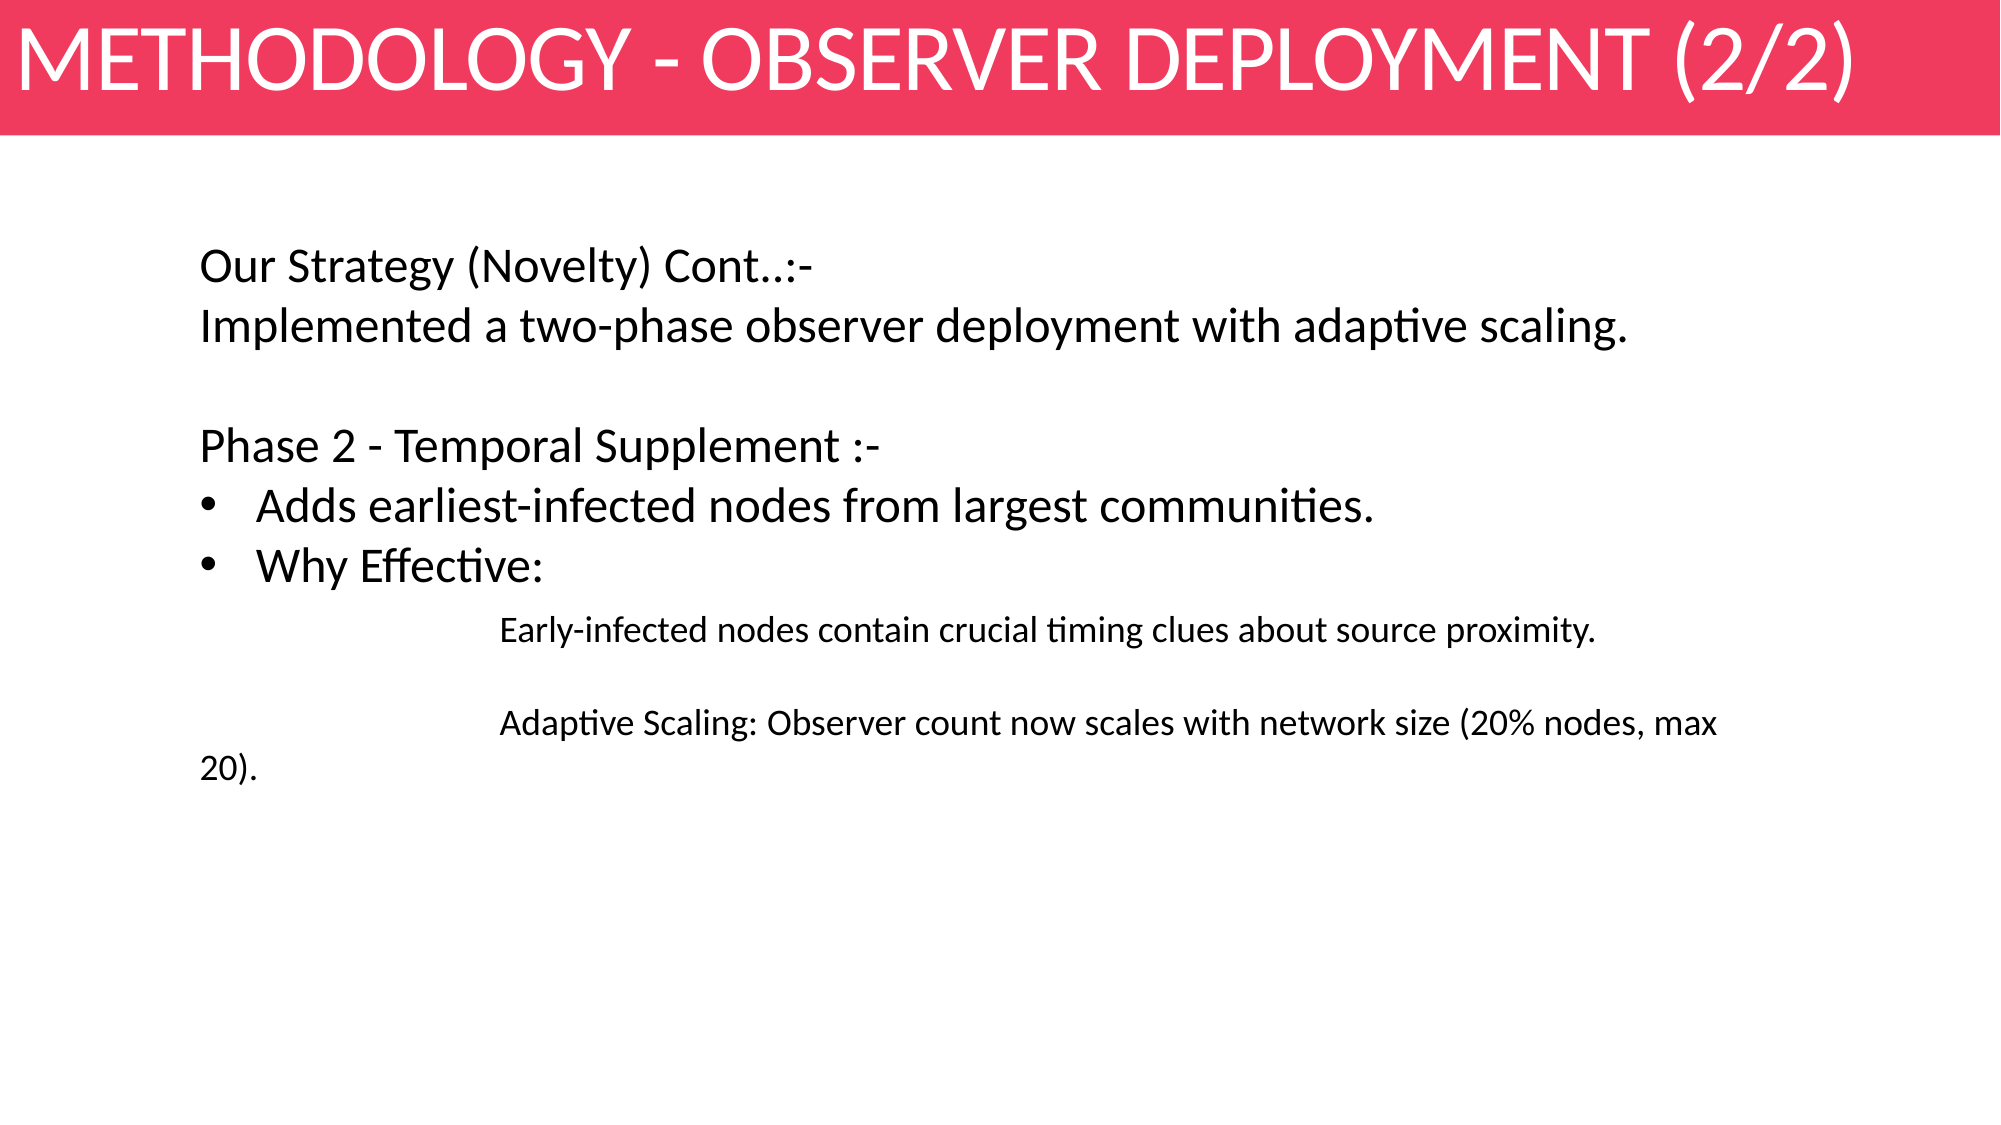

METHODOLOGY - OBSERVER DEPLOYMENT (2/2)
Our Strategy (Novelty) Cont..:-
Implemented a two-phase observer deployment with adaptive scaling.

Phase 2 - Temporal Supplement :-
Adds earliest-infected nodes from largest communities.
Why Effective:
		Early-infected nodes contain crucial timing clues about source proximity.

		Adaptive Scaling: Observer count now scales with network size (20% nodes, max 20).